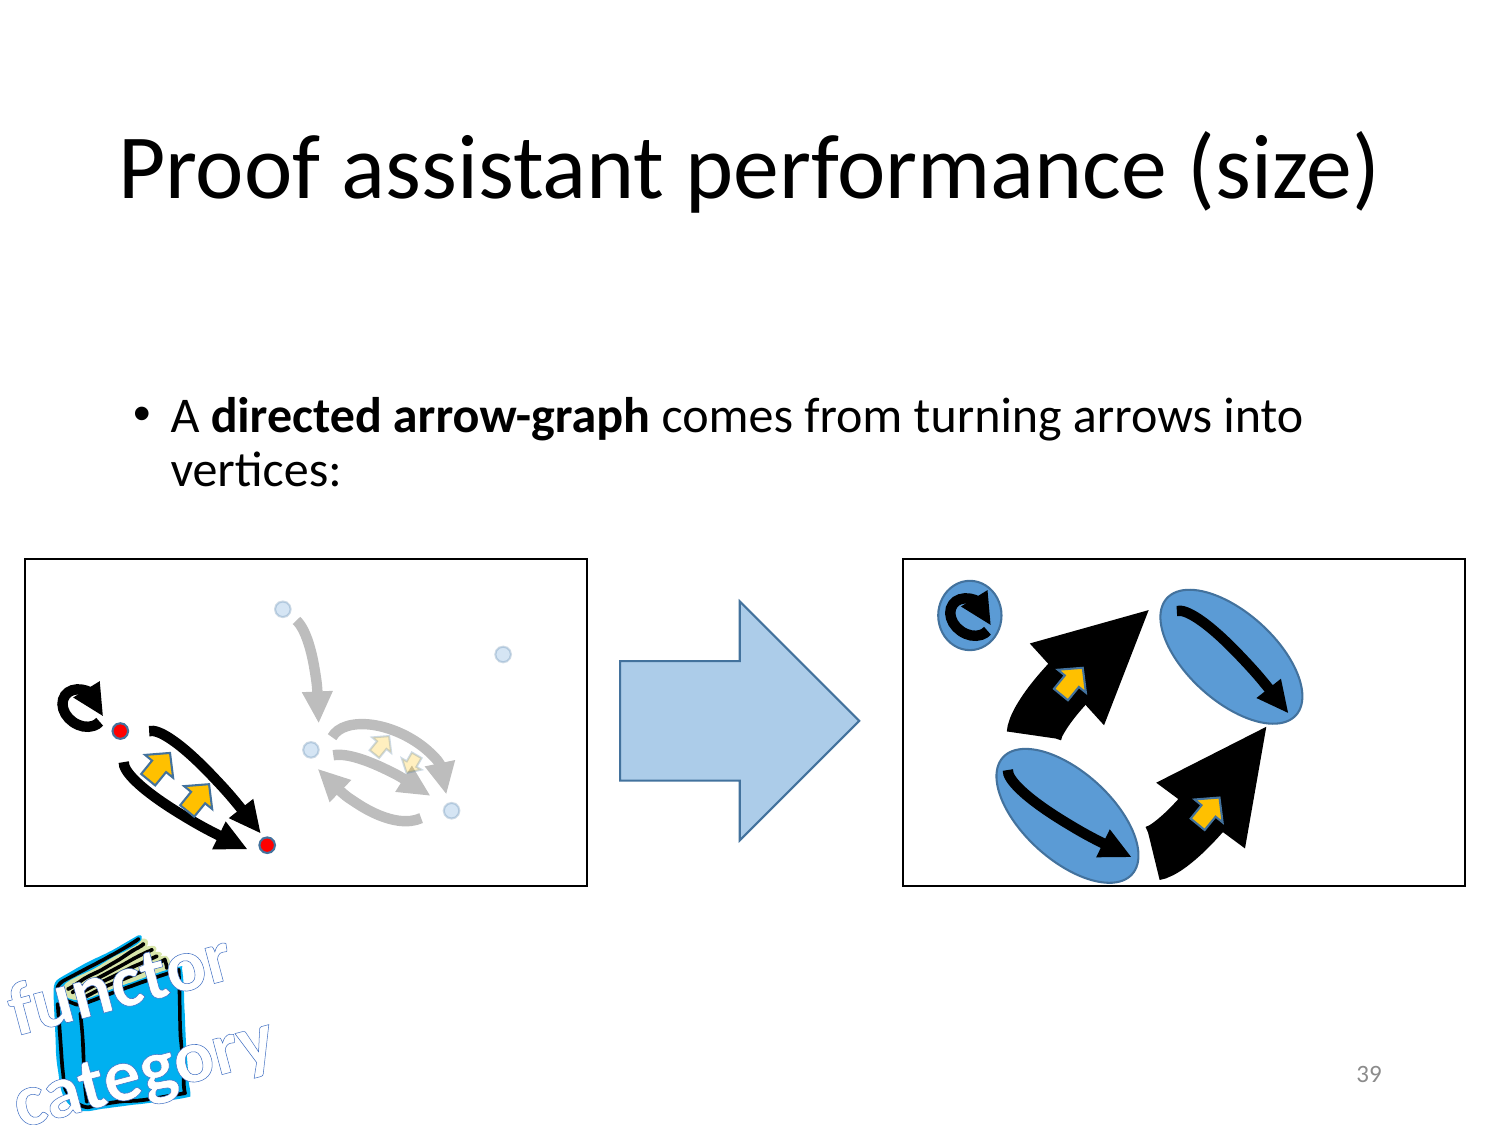

# Proof assistant performance (size)

A directed arrow-graph comes from turning arrows into vertices:

functor
category

39